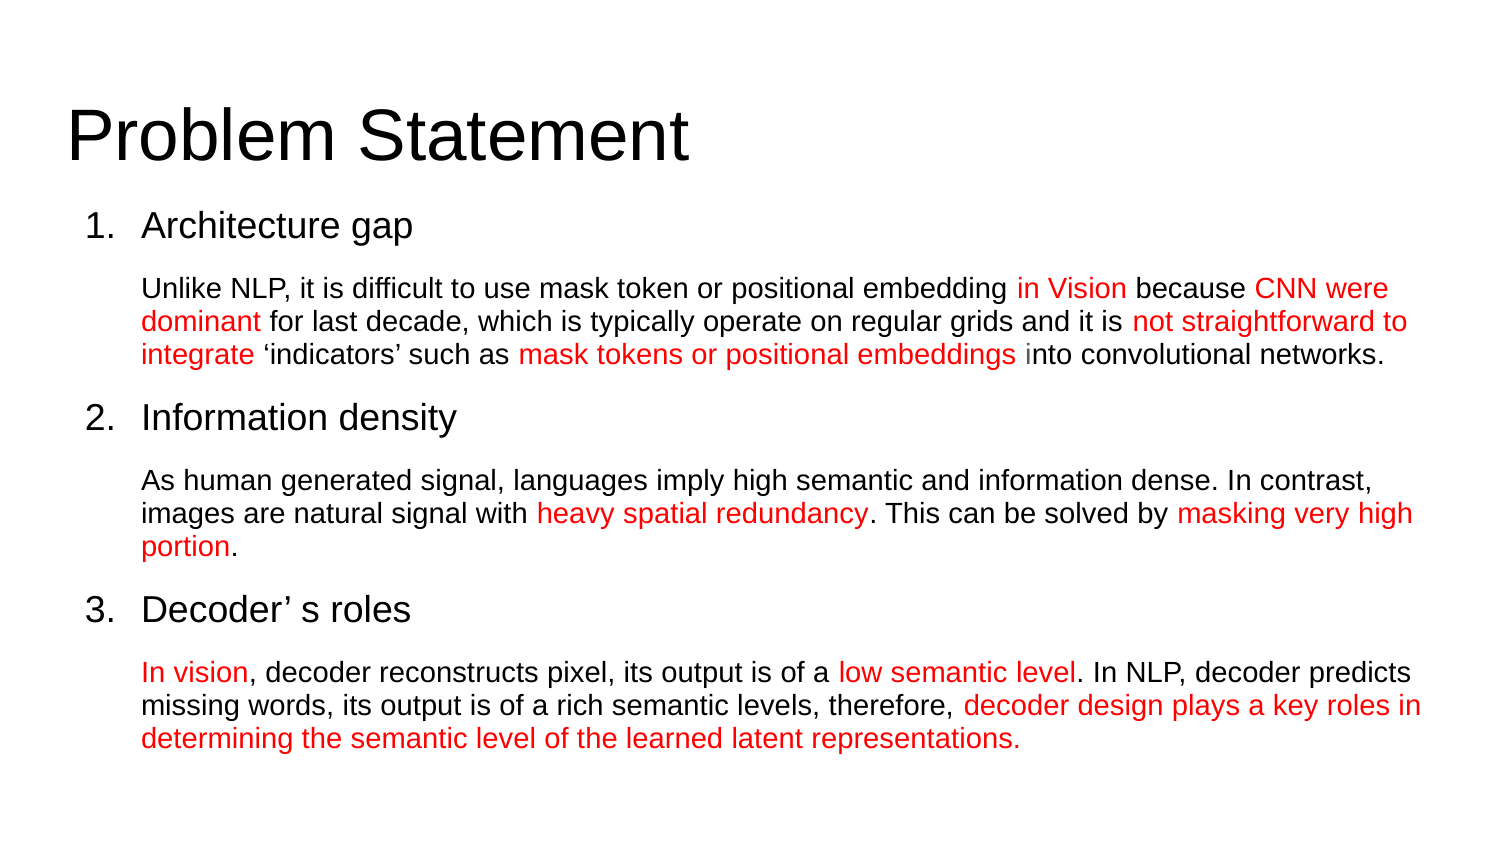

# Problem Statement
Architecture gap
Unlike NLP, it is difficult to use mask token or positional embedding in Vision because CNN were dominant for last decade, which is typically operate on regular grids and it is not straightforward to integrate ‘indicators’ such as mask tokens or positional embeddings into convolutional networks.
Information density
As human generated signal, languages imply high semantic and information dense. In contrast, images are natural signal with heavy spatial redundancy. This can be solved by masking very high portion.
Decoder’ s roles
In vision, decoder reconstructs pixel, its output is of a low semantic level. In NLP, decoder predicts missing words, its output is of a rich semantic levels, therefore, decoder design plays a key roles in determining the semantic level of the learned latent representations.